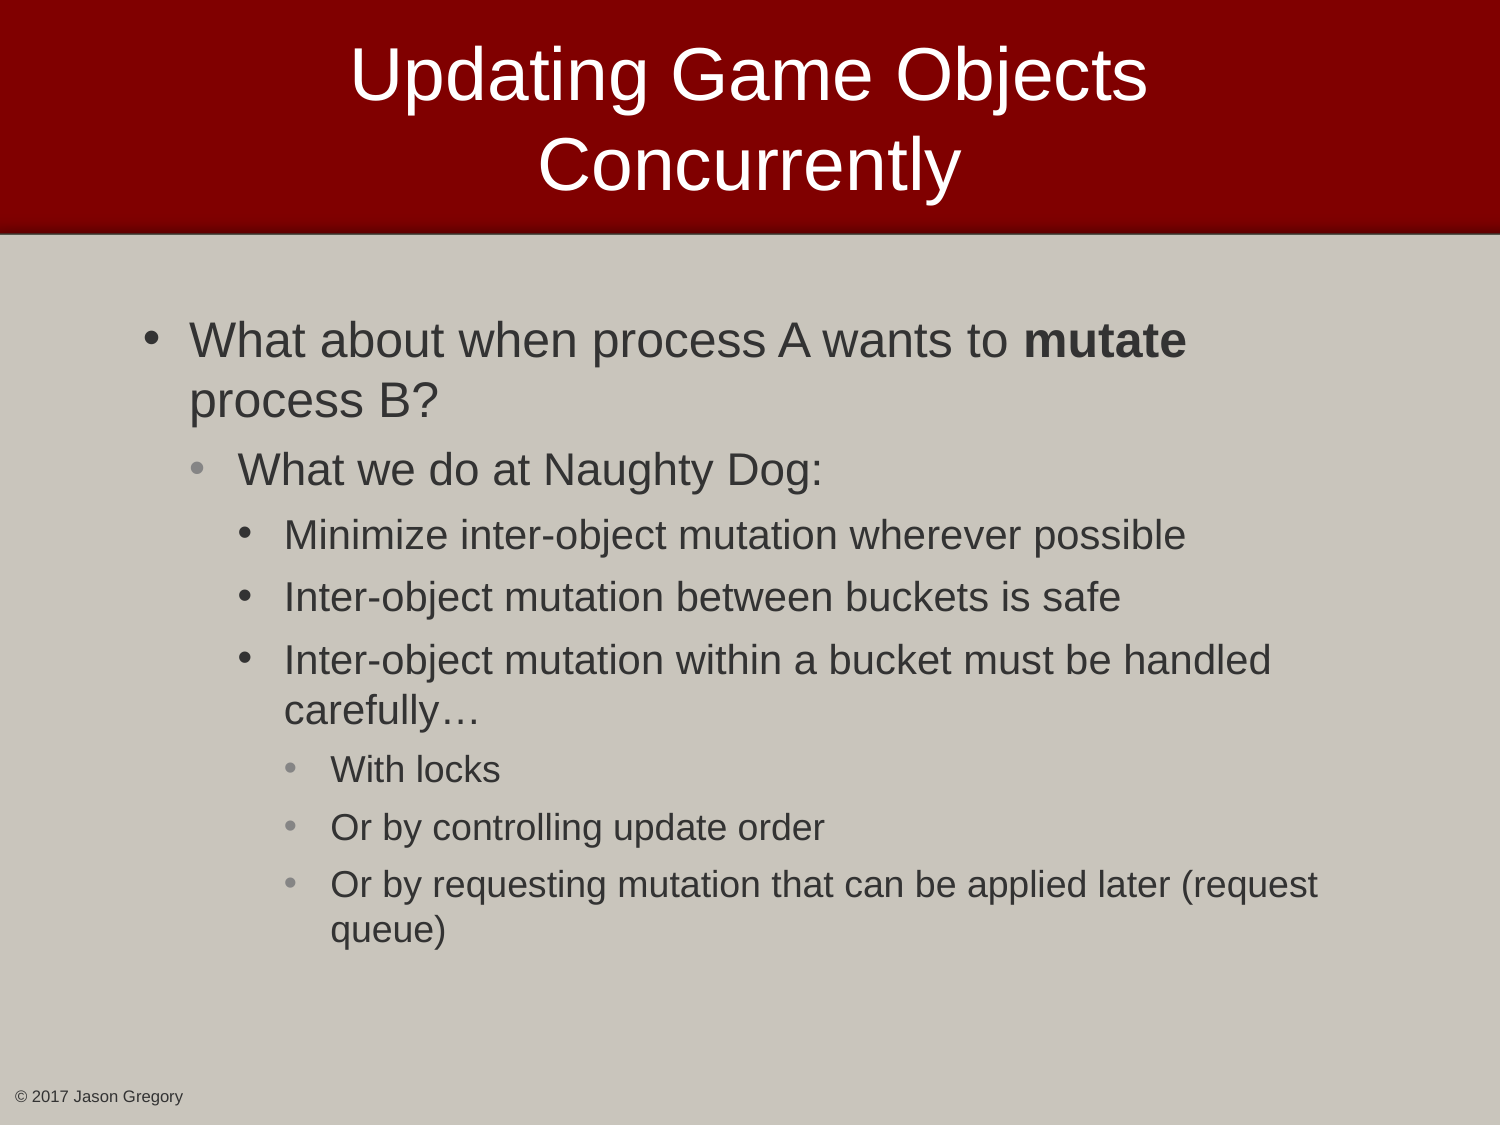

# Updating Game Objects Concurrently
What about when process A wants to mutate
process B?
What we do at Naughty Dog:
Minimize inter-object mutation wherever possible
Inter-object mutation between buckets is safe
Inter-object mutation within a bucket must be handled carefully…
With locks
Or by controlling update order
Or by requesting mutation that can be applied later (request queue)
© 2017 Jason Gregory